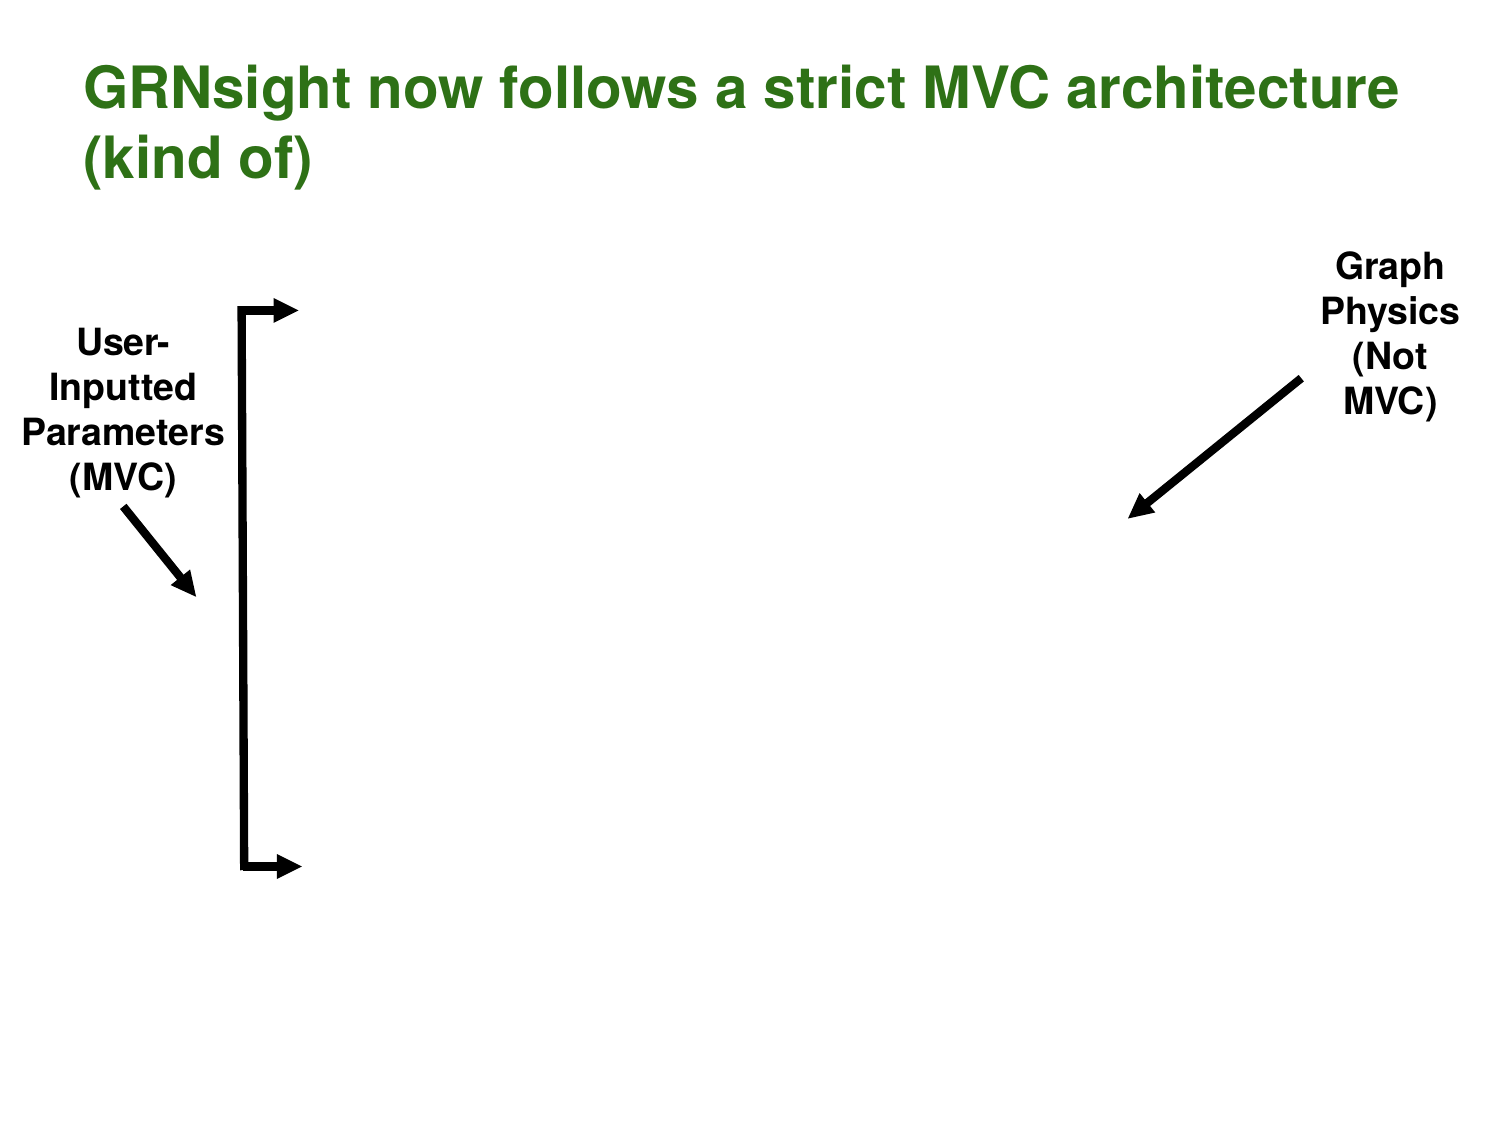

GRNsight now follows a strict MVC architecture (kind of)
Graph Physics
(Not MVC)
User-Inputted Parameters
(MVC)